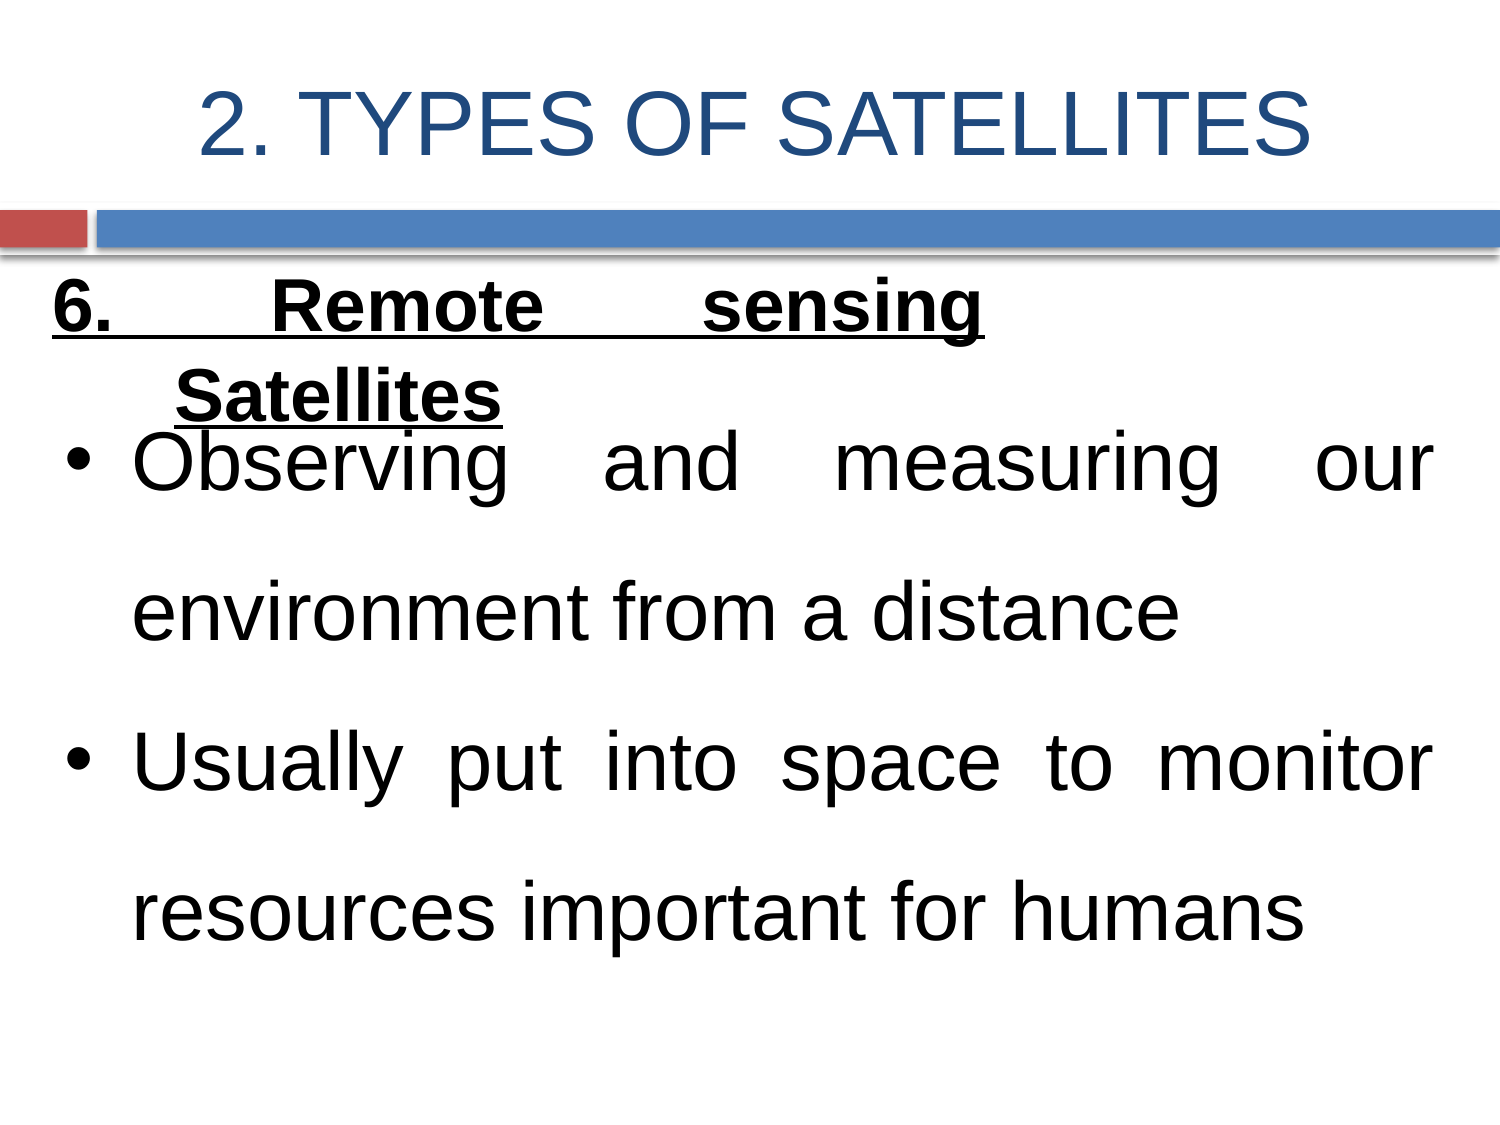

# 2. TYPES OF SATELLITES
6. Remote sensing Satellites

Observing and measuring our environment from a distance
Usually put into space to monitor resources important for humans